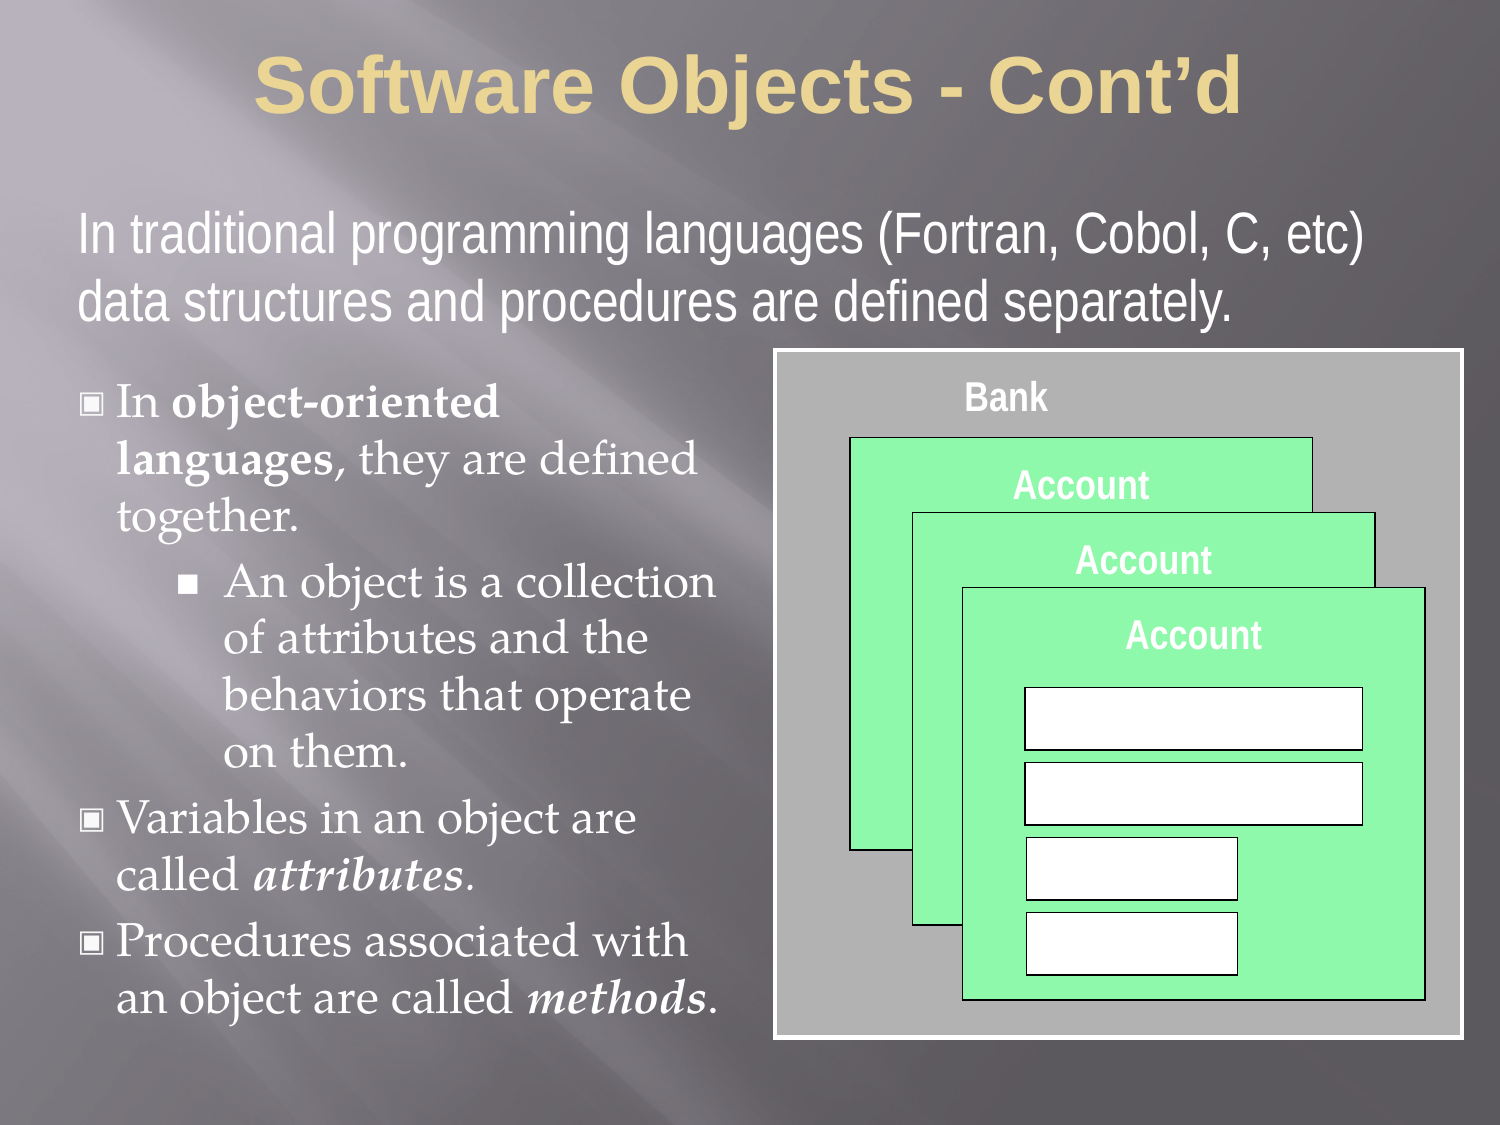

# Software Objects - Cont’d
In traditional programming languages (Fortran, Cobol, C, etc)
data structures and procedures are defined separately.

In object-oriented languages, they are defined together.
An object is a collection of attributes and the behaviors that operate on them.
Variables in an object are called attributes.
Procedures associated with an object are called methods.
Bank

Account

Account

Account

number:

balance:
deposit()

withdraw()